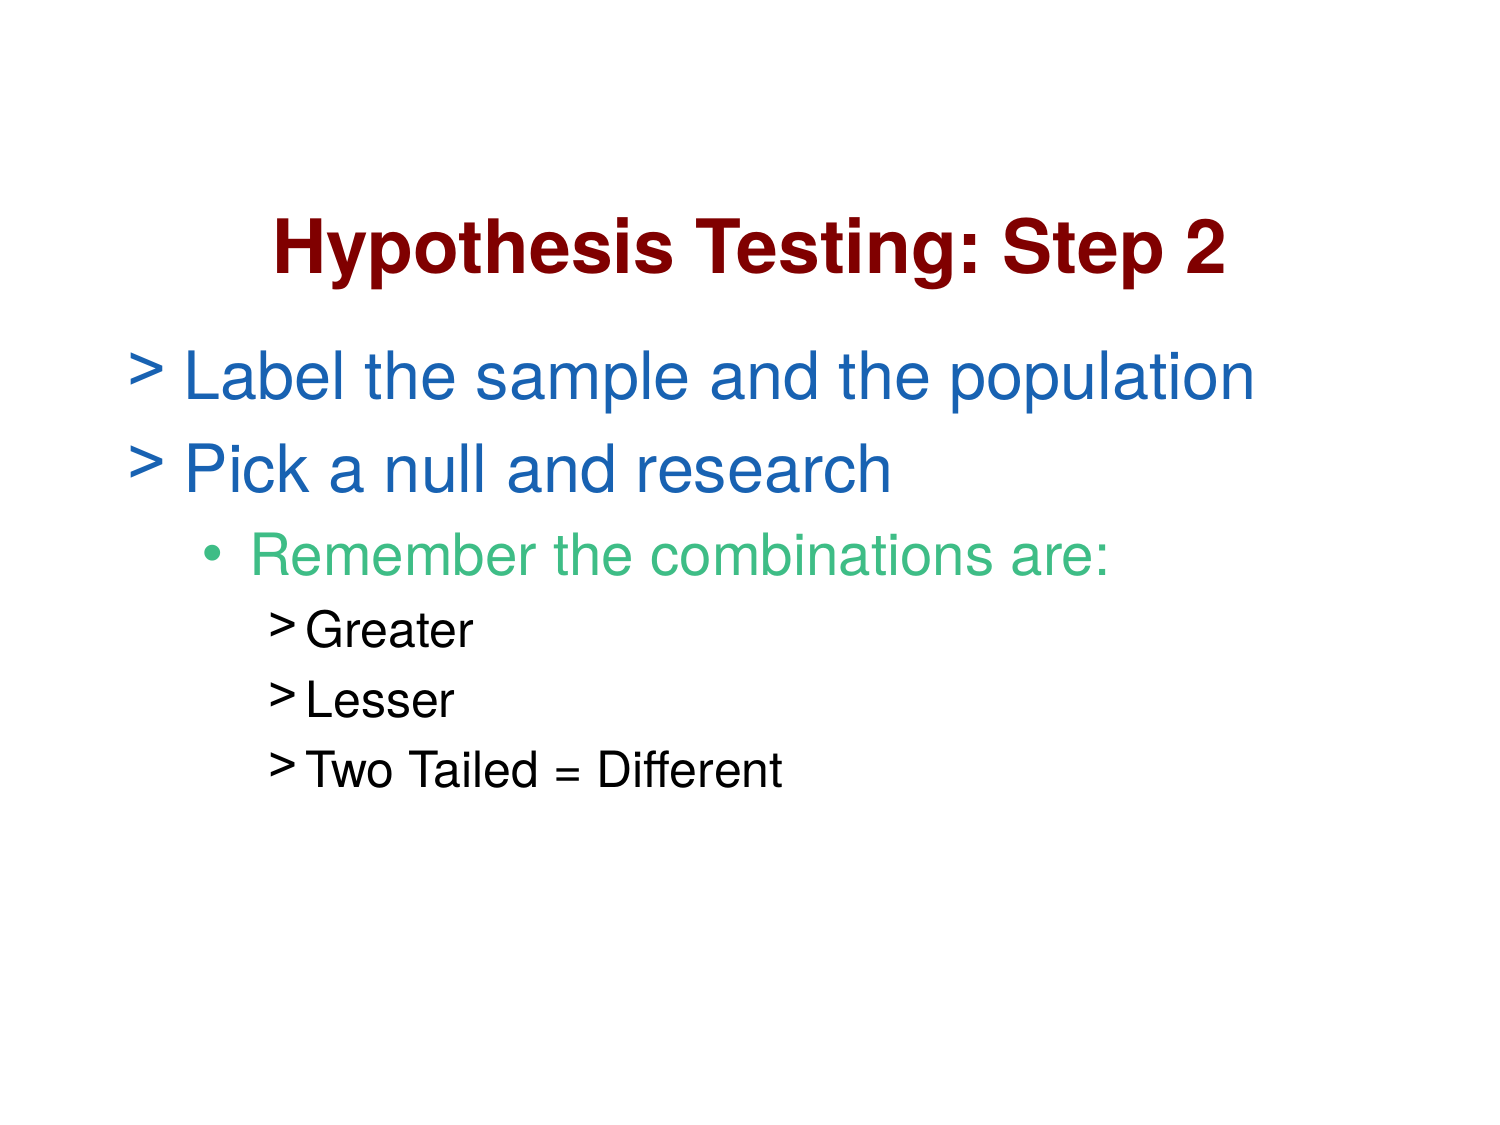

# Hypothesis Testing: Step 2
Label the sample and the population
Pick a null and research
Remember the combinations are:
Greater
Lesser
Two Tailed = Different